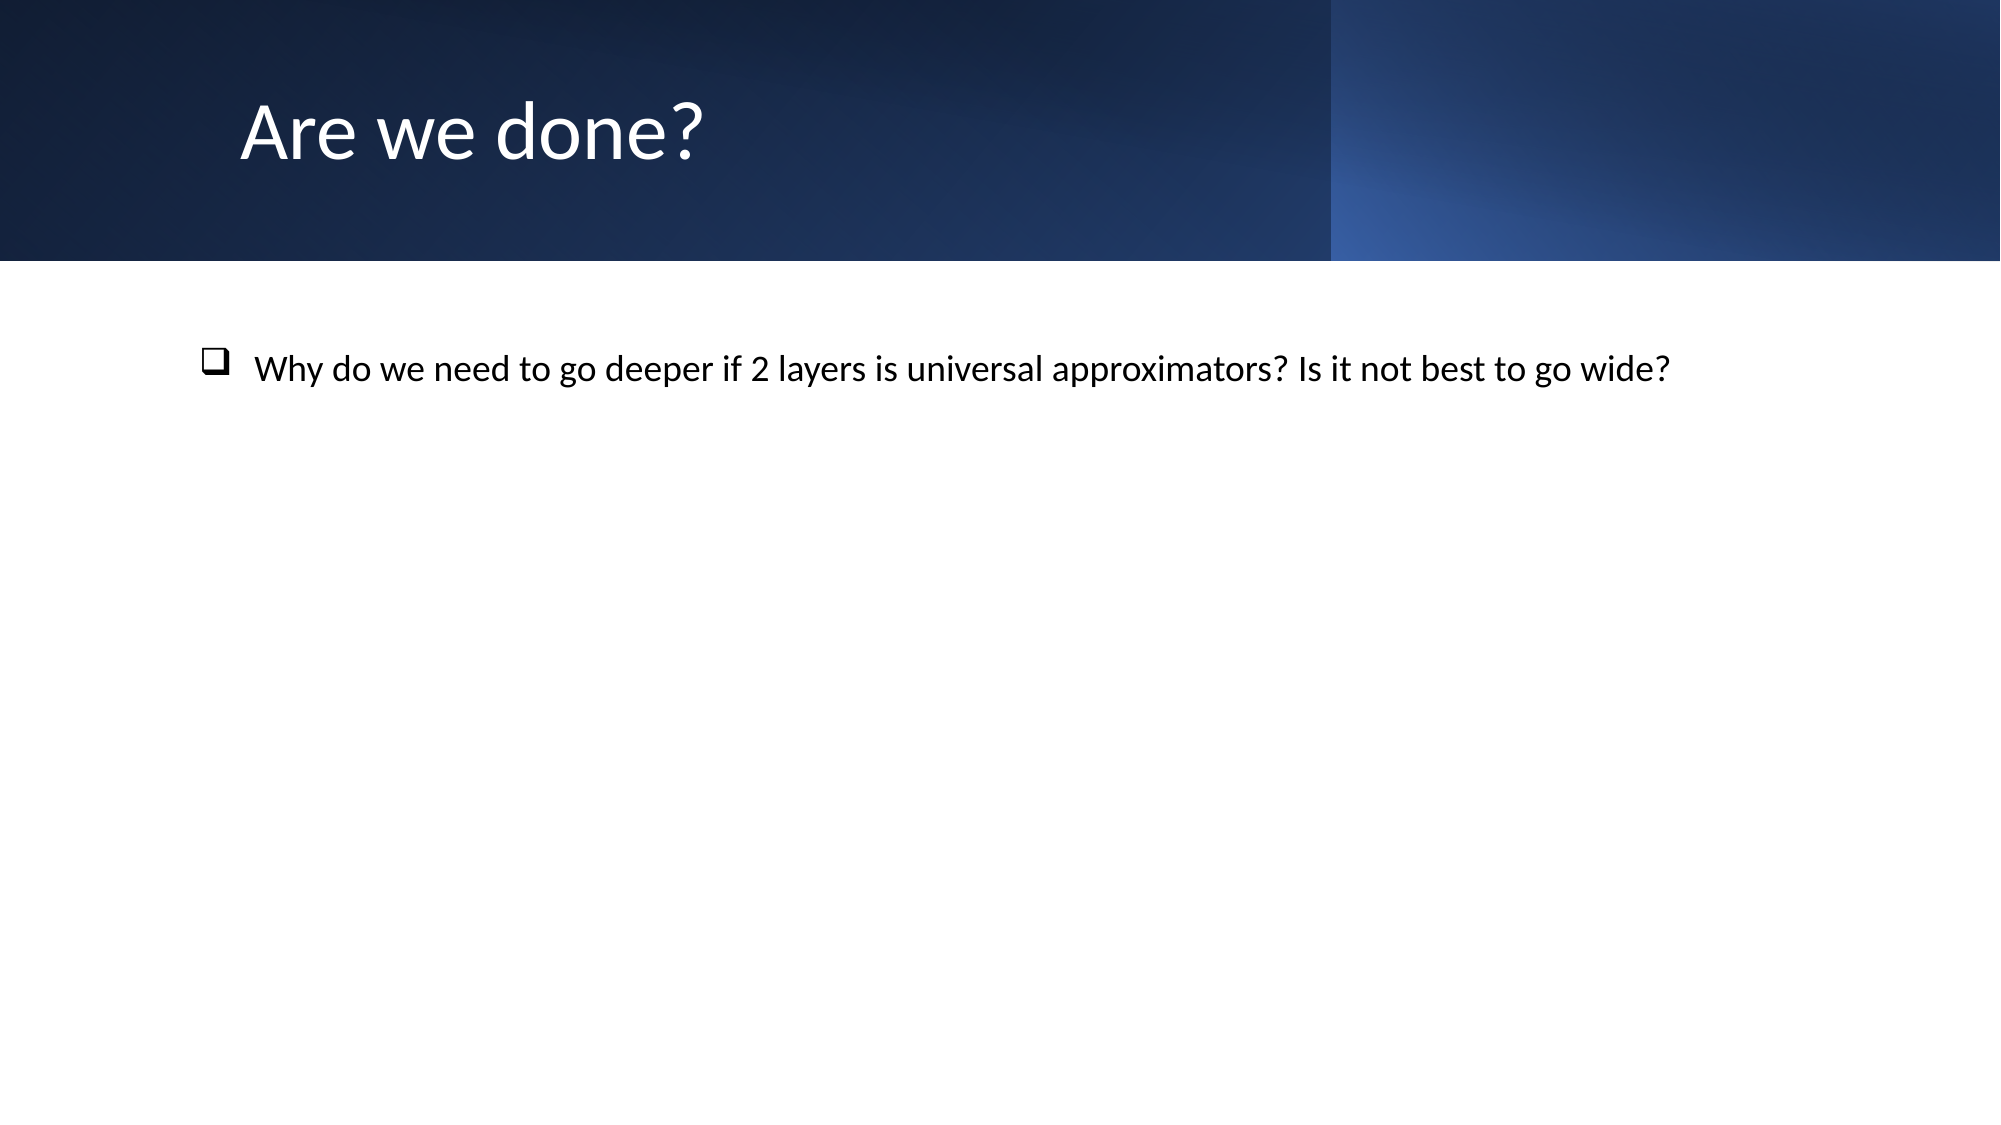

# Are we done?
 Why do we need to go deeper if 2 layers is universal approximators? Is it not best to go wide?